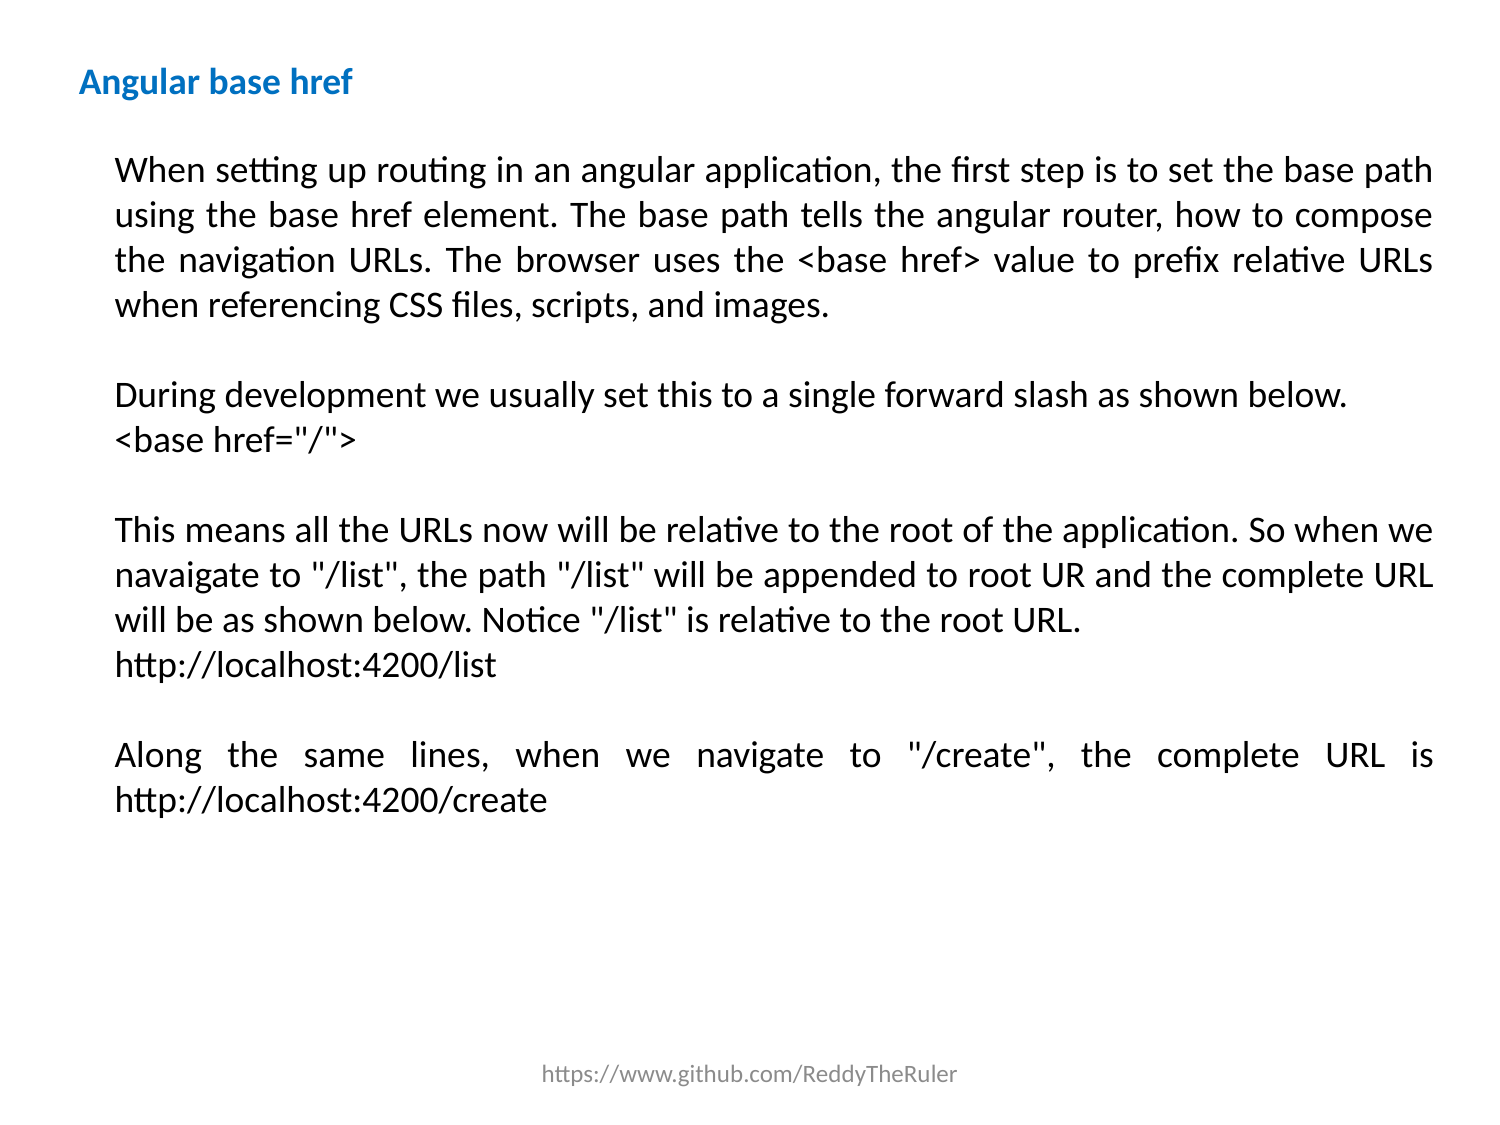

Angular base href

When setting up routing in an angular application, the first step is to set the base path using the base href element. The base path tells the angular router, how to compose the navigation URLs. The browser uses the <base href> value to prefix relative URLs when referencing CSS files, scripts, and images.

During development we usually set this to a single forward slash as shown below.
<base href="/">

This means all the URLs now will be relative to the root of the application. So when we navaigate to "/list", the path "/list" will be appended to root UR and the complete URL will be as shown below. Notice "/list" is relative to the root URL.
http://localhost:4200/list

Along the same lines, when we navigate to "/create", the complete URL is http://localhost:4200/create
https://www.github.com/ReddyTheRuler